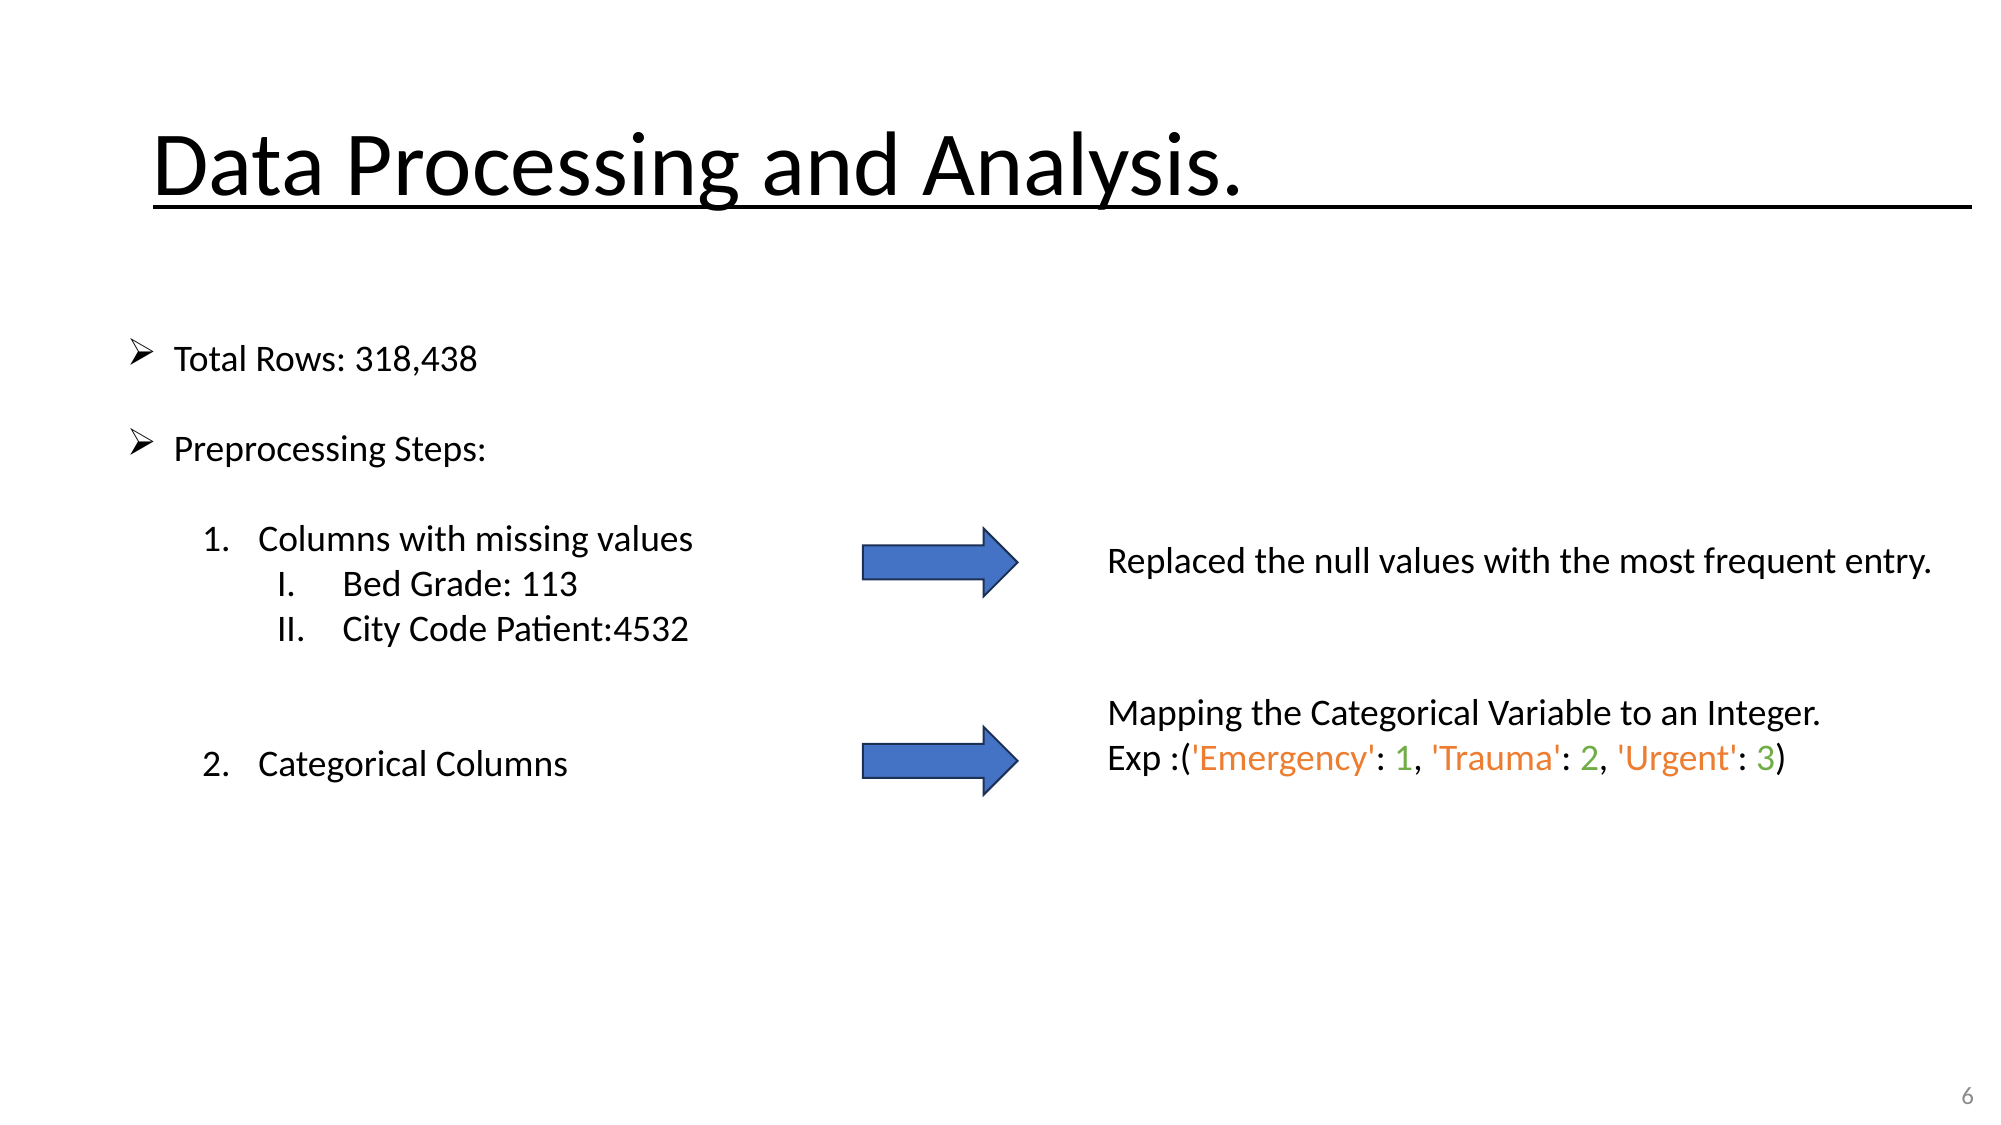

Data Processing and Analysis.
Total Rows: 318,438

Preprocessing Steps:

Columns with missing values
Bed Grade: 113
City Code Patient:4532

Categorical Columns

Replaced the null values with the most frequent entry.

Mapping the Categorical Variable to an Integer.
Exp :('Emergency': 1, 'Trauma': 2, 'Urgent': 3)

6